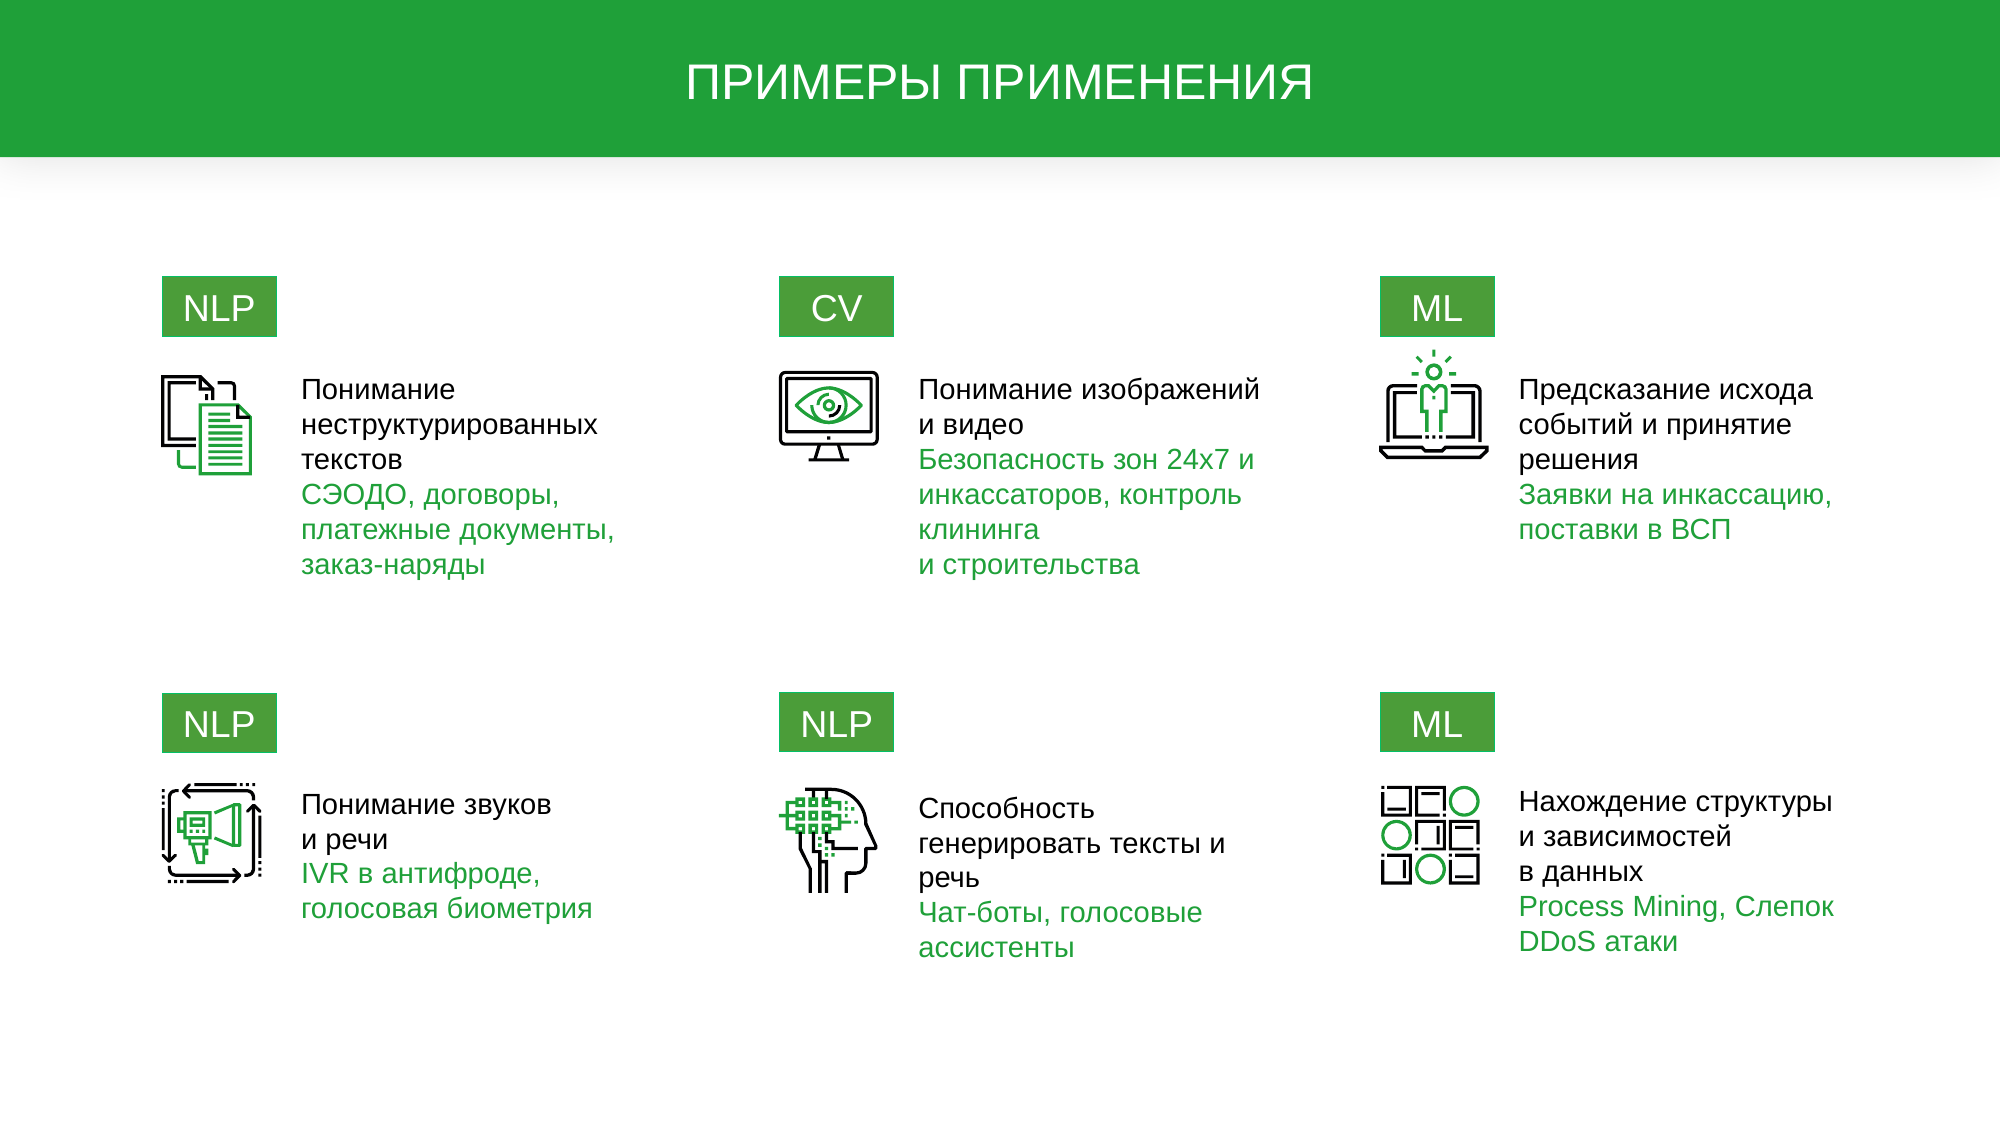

ПРИМЕРЫ ПРИМЕНЕНИЯ
NLP
CV
ML

Понимание неструктурированных текстов
СЭОДО, договоры,  платежные документы, заказ-наряды
Понимание изображений и видео
Безопасность зон 24x7 и инкассаторов, контроль клининга
и строительства
Предсказание исхода событий и принятие решения
Заявки на инкассацию, поставки в ВСП

NLP
ML
NLP
Нахождение структуры
и зависимостей
в данных
Process Mining, Слепок DDoS атаки
Понимание звуков
и речи
IVR в антифроде, голосовая биометрия
Способность генерировать тексты и речь
Чат-боты, голосовые ассистенты